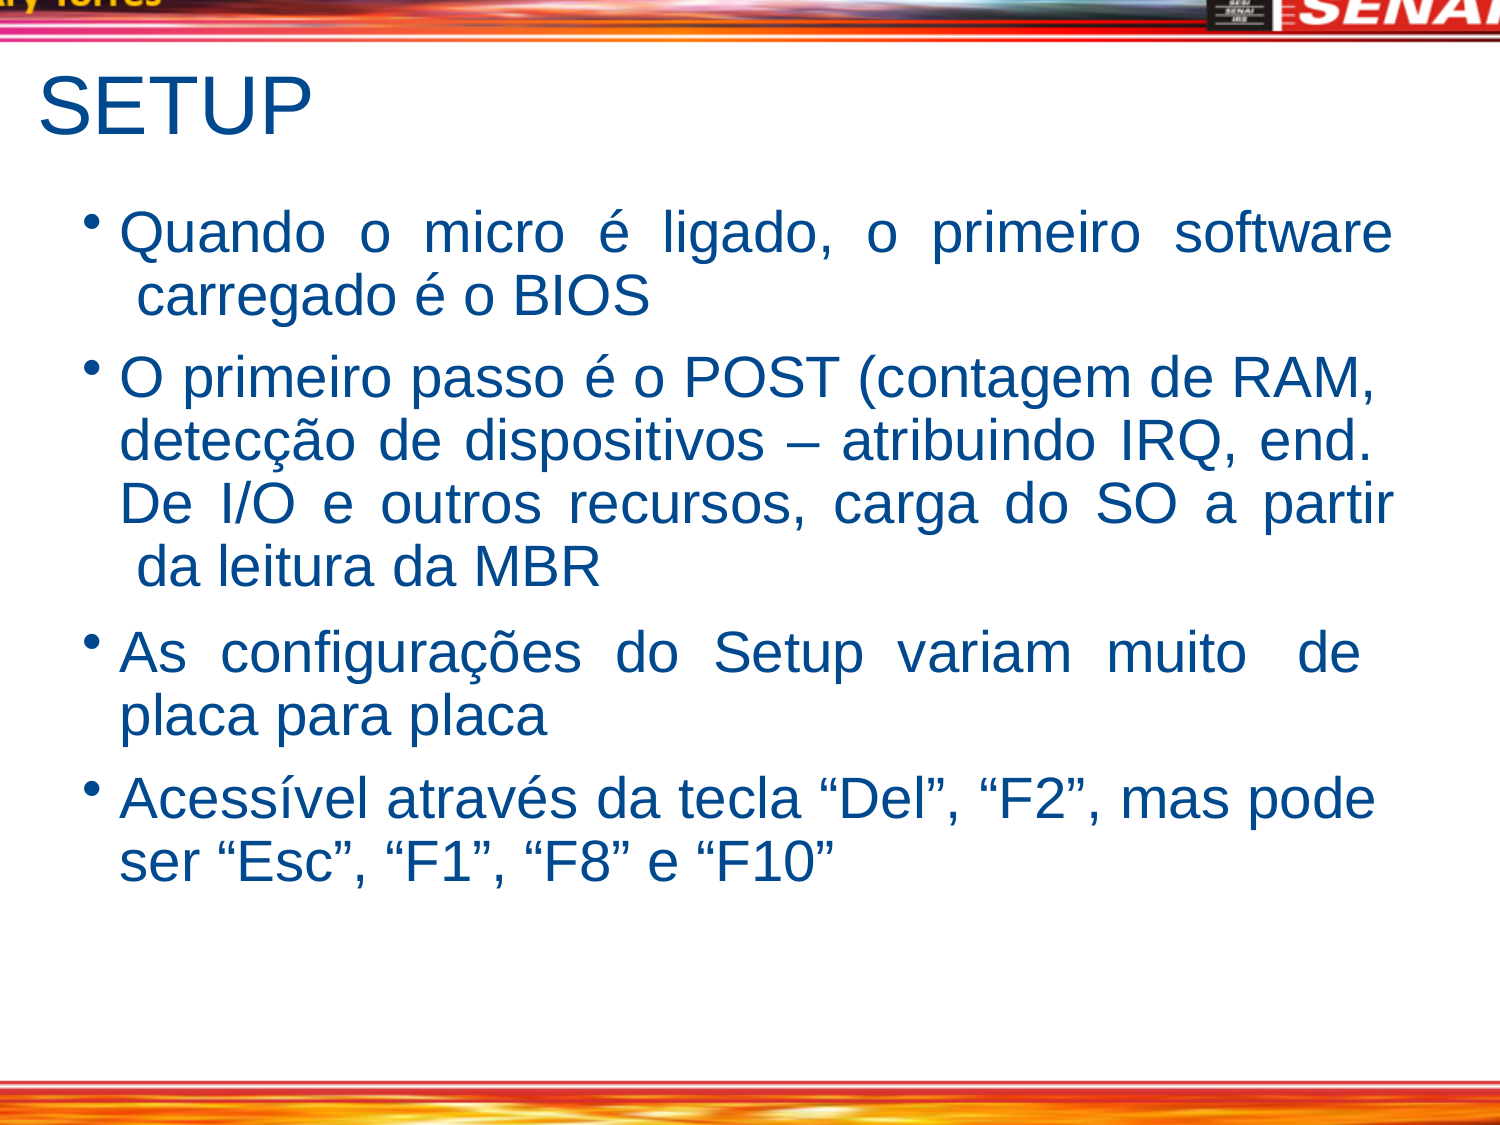

# SETUP
Quando o micro é ligado, o primeiro software  carregado é o BIOS
O primeiro passo é o POST (contagem de RAM,  detecção de dispositivos – atribuindo IRQ, end.  De I/O e outros recursos, carga do SO a partir  da leitura da MBR
As configurações do Setup variam muito de  placa para placa
Acessível através da tecla “Del”, “F2”, mas pode  ser “Esc”, “F1”, “F8” e “F10”